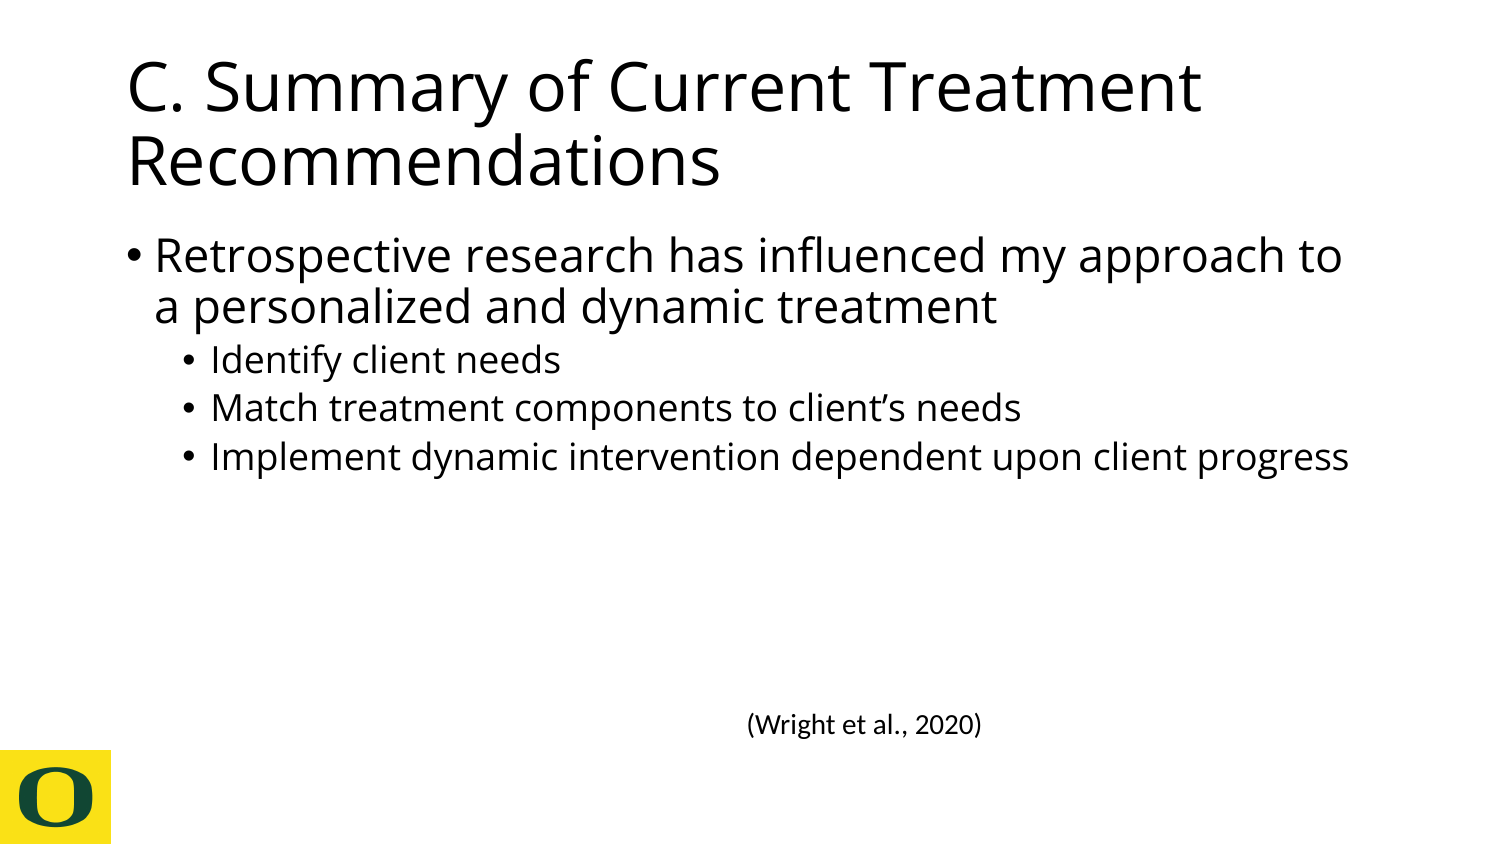

# C. Summary of Current Treatment Recommendations
Retrospective research has influenced my approach to a personalized and dynamic treatment
Identify client needs
Match treatment components to client’s needs
Implement dynamic intervention dependent upon client progress

(Wright et al., 2020)